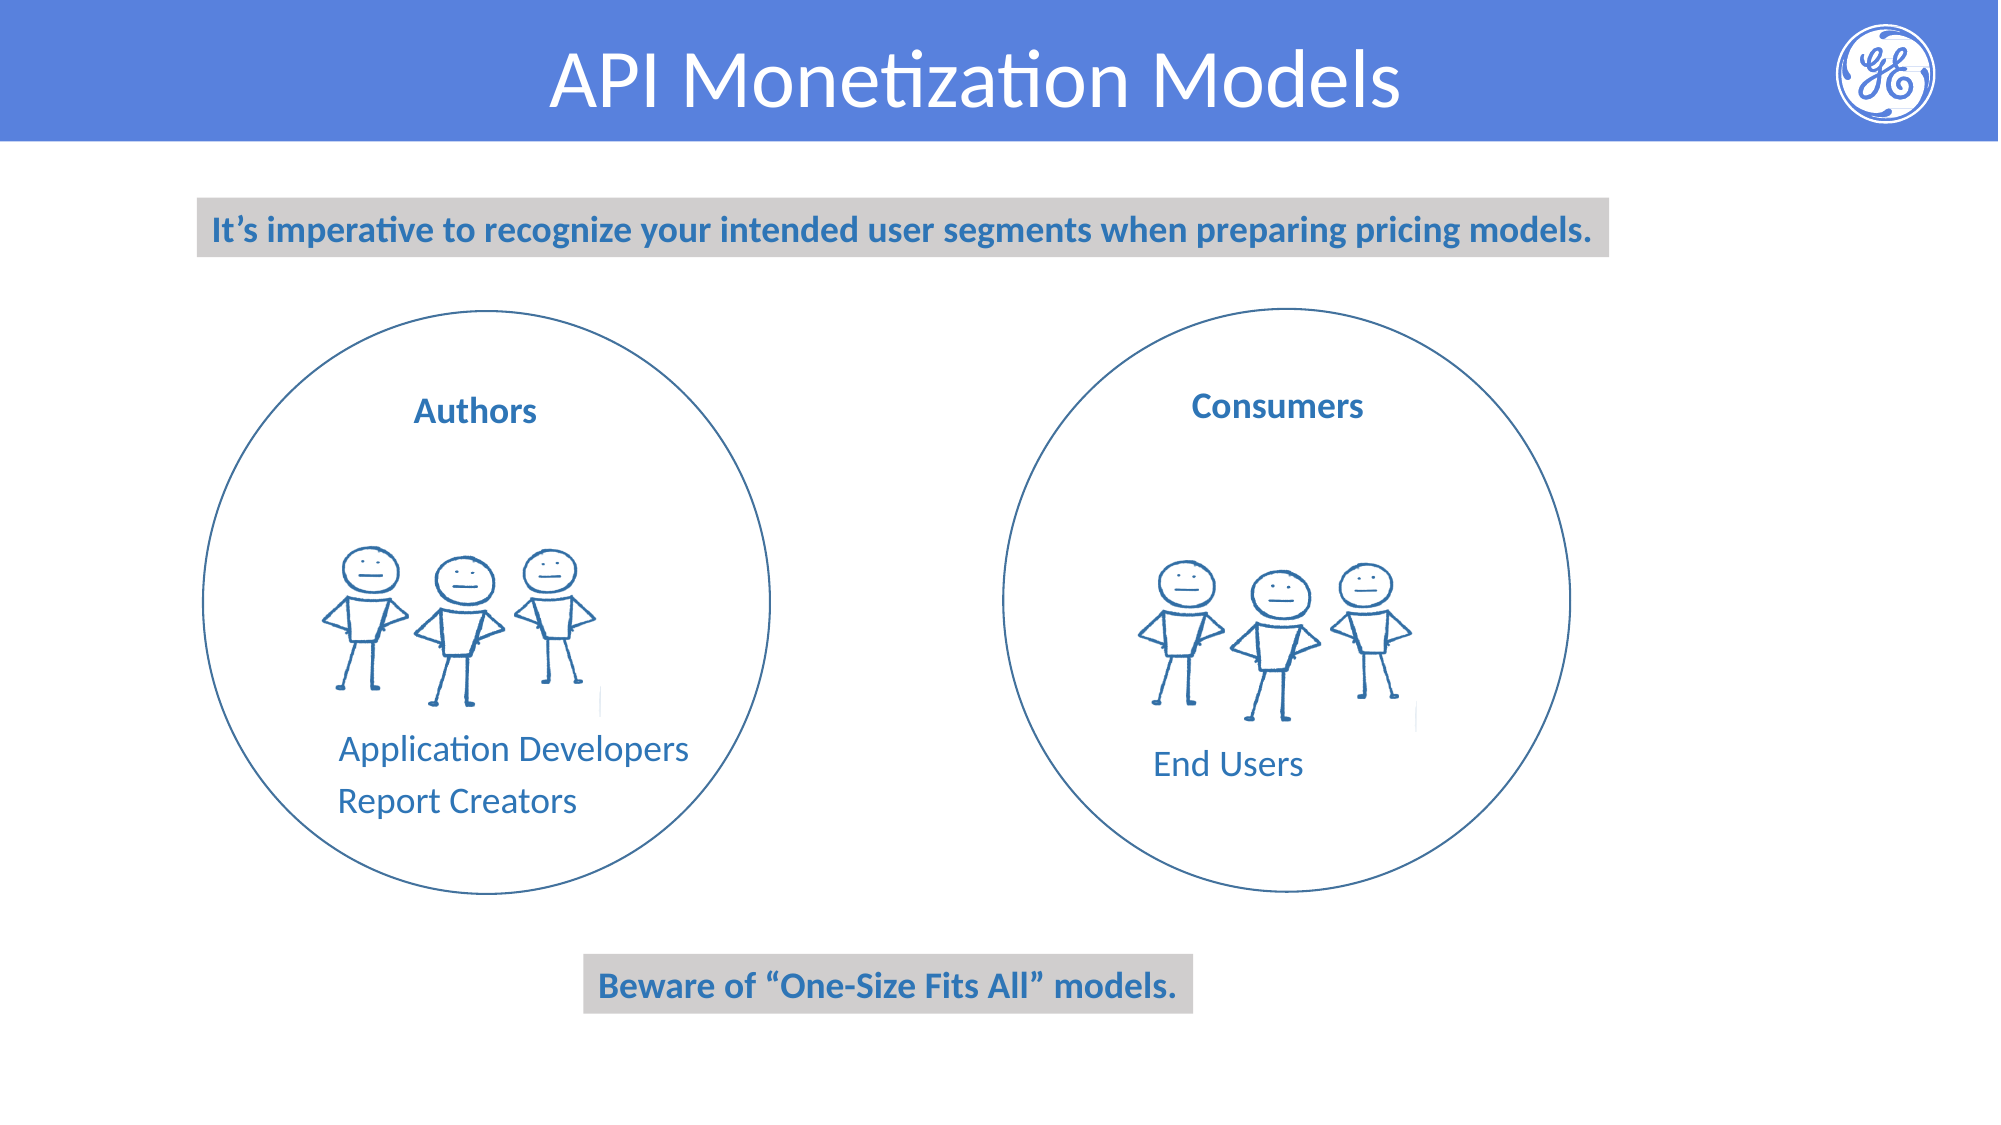

API Monetization Models

It’s imperative to recognize your intended user segments when preparing pricing models.

Consumers
Authors

Application Developers
End Users
Report Creators
Beware of “One-Size Fits All” models.